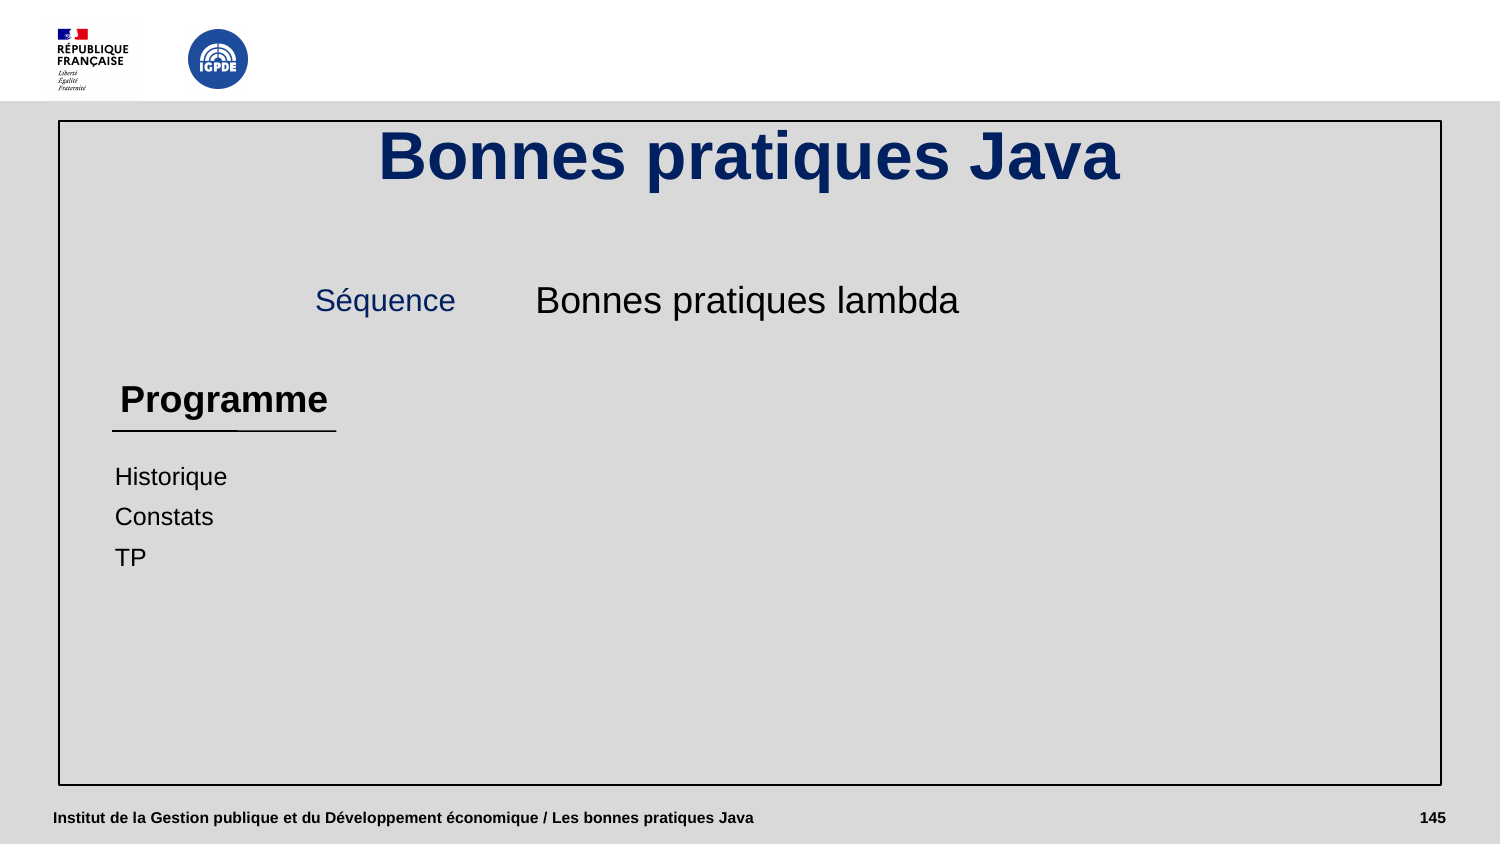

# Bonnes pratiques Java
Bonnes pratiques lambda
Séquence

Programme
Historique
Constats
TP

Institut de la Gestion publique et du Développement économique / Les bonnes pratiques Java
145